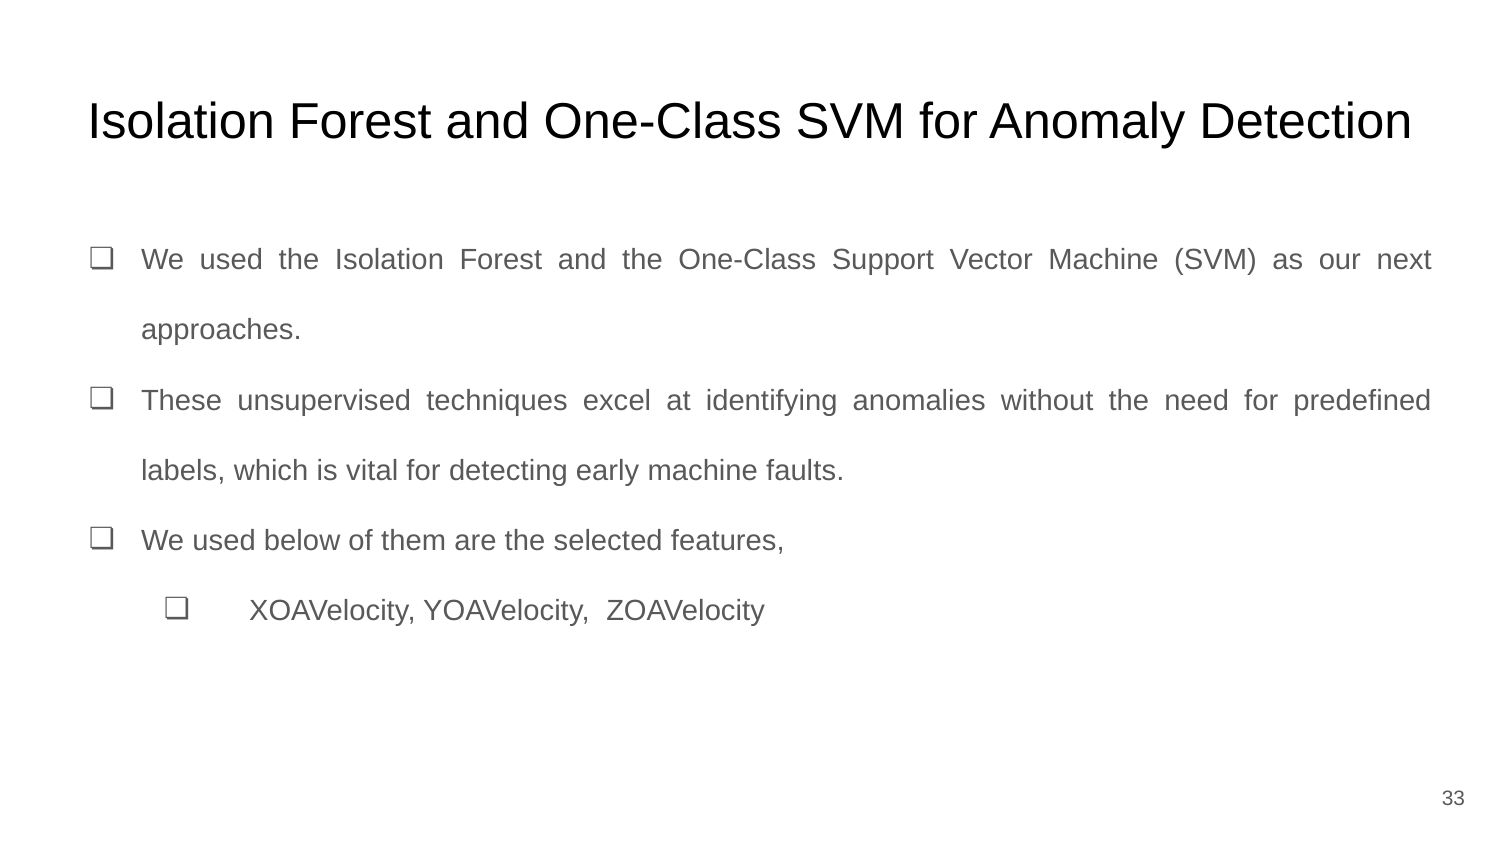

# Isolation Forest and One-Class SVM for Anomaly Detection
We used the Isolation Forest and the One-Class Support Vector Machine (SVM) as our next approaches.
These unsupervised techniques excel at identifying anomalies without the need for predefined labels, which is vital for detecting early machine faults.
We used below of them are the selected features,
    XOAVelocity, YOAVelocity,  ZOAVelocity
33